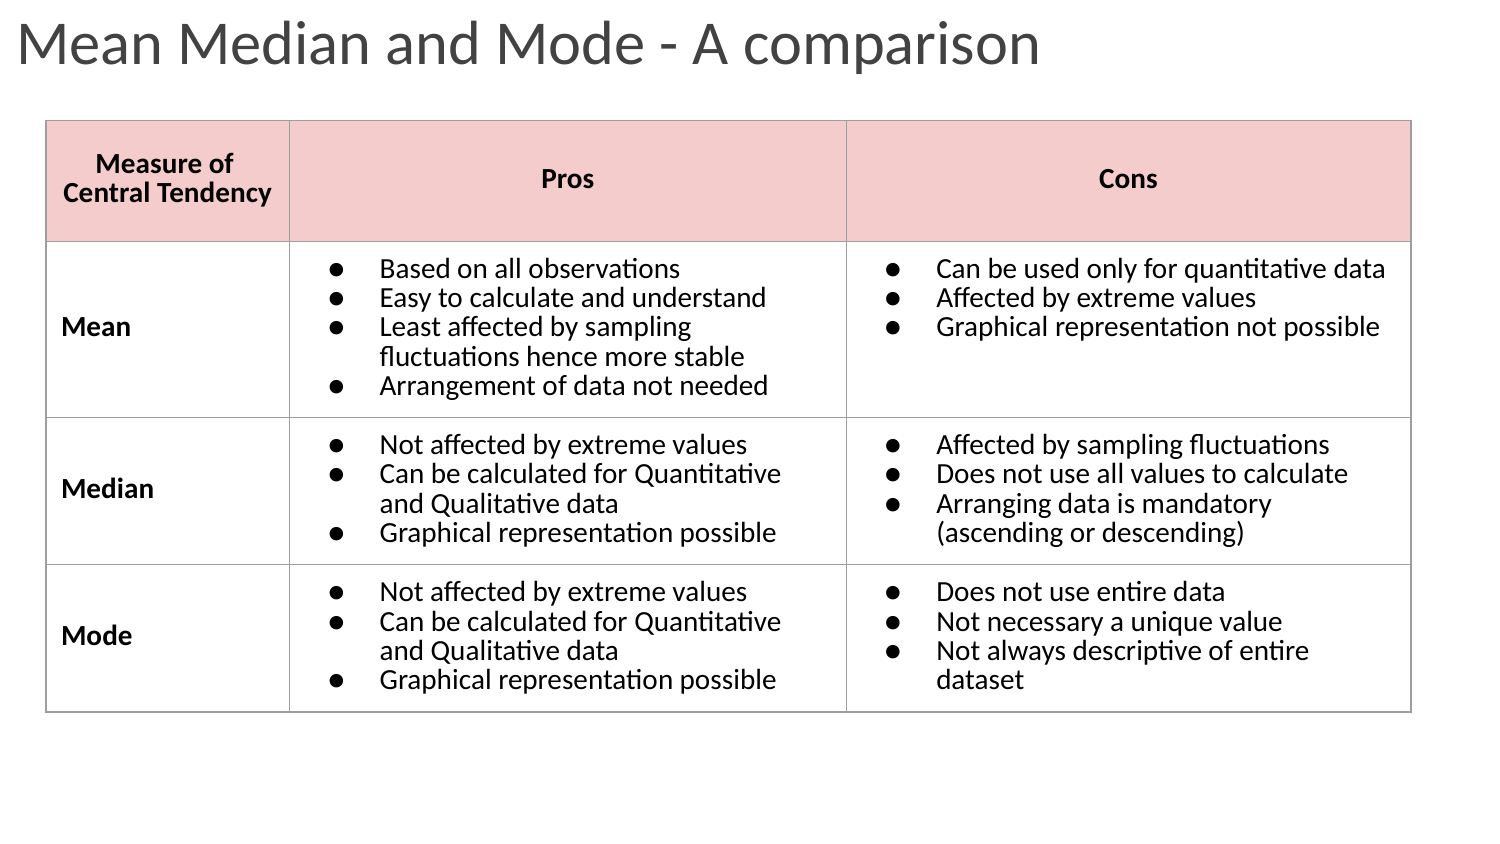

# Mean Median and Mode - A comparison
| Measure of Central Tendency | Pros | Cons |
| --- | --- | --- |
| Mean | Based on all observations Easy to calculate and understand Least affected by sampling fluctuations hence more stable Arrangement of data not needed | Can be used only for quantitative data Affected by extreme values Graphical representation not possible |
| Median | Not affected by extreme values Can be calculated for Quantitative and Qualitative data Graphical representation possible | Affected by sampling fluctuations Does not use all values to calculate Arranging data is mandatory (ascending or descending) |
| Mode | Not affected by extreme values Can be calculated for Quantitative and Qualitative data Graphical representation possible | Does not use entire data Not necessary a unique value Not always descriptive of entire dataset |